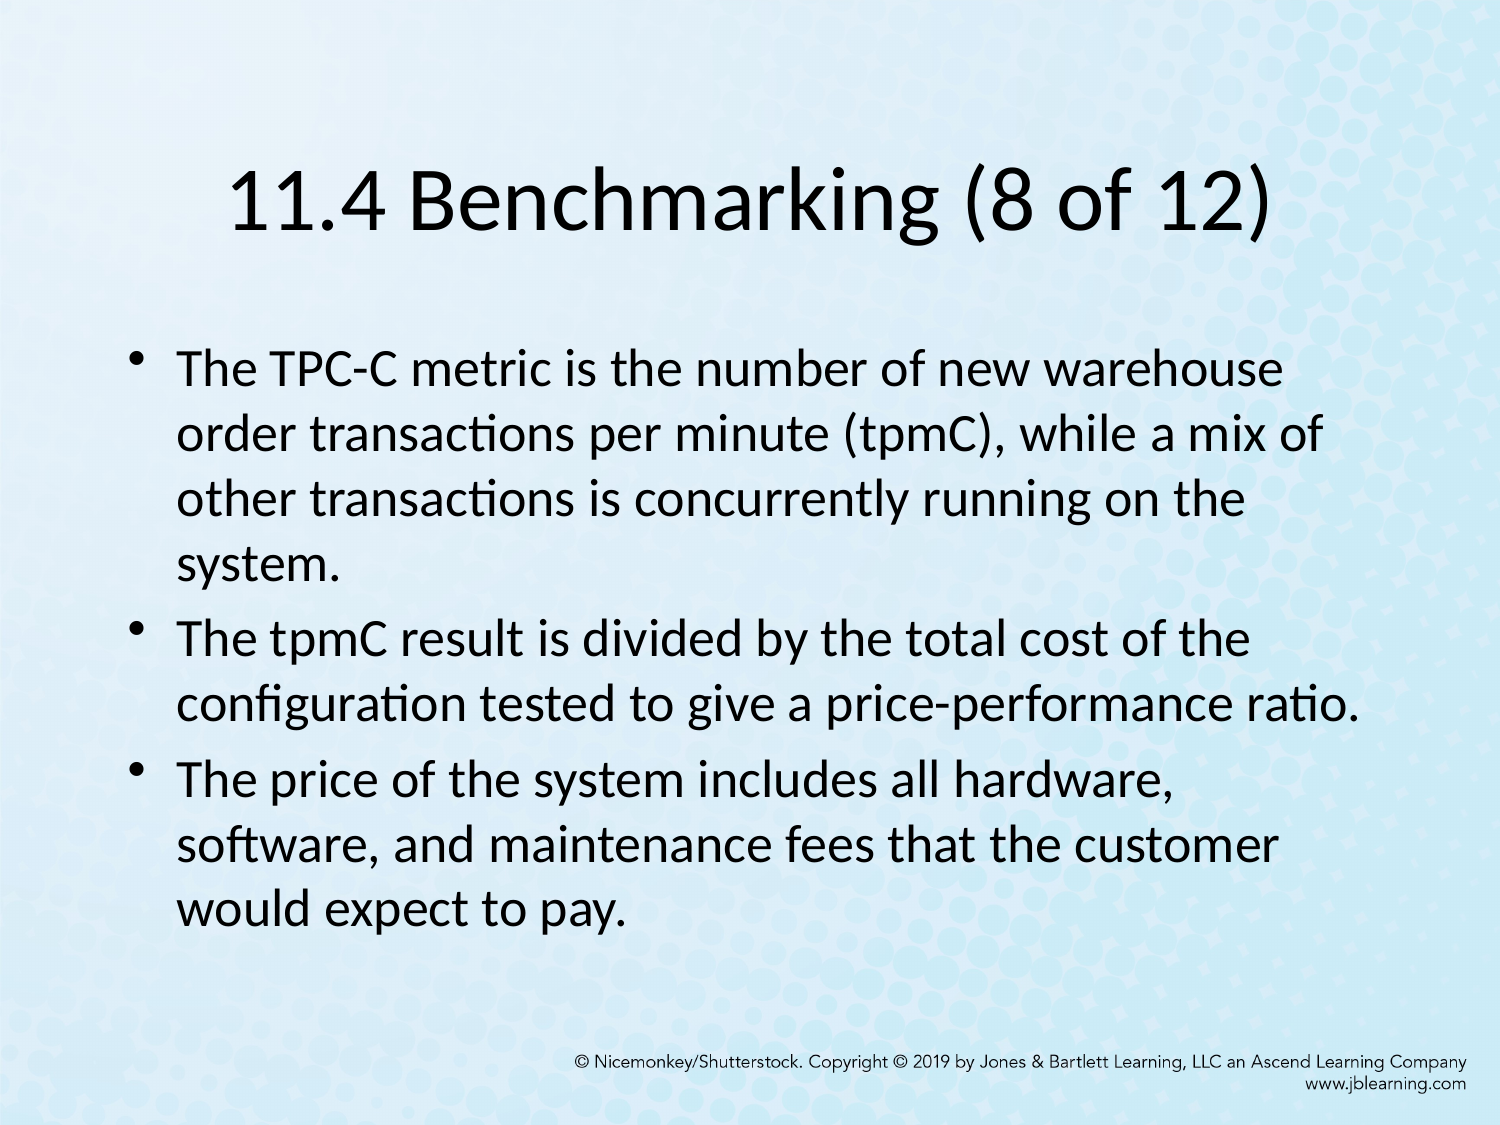

# 11.4 Benchmarking (8 of 12)
The TPC-C metric is the number of new warehouse order transactions per minute (tpmC), while a mix of other transactions is concurrently running on the system.
The tpmC result is divided by the total cost of the configuration tested to give a price-performance ratio.
The price of the system includes all hardware, software, and maintenance fees that the customer would expect to pay.